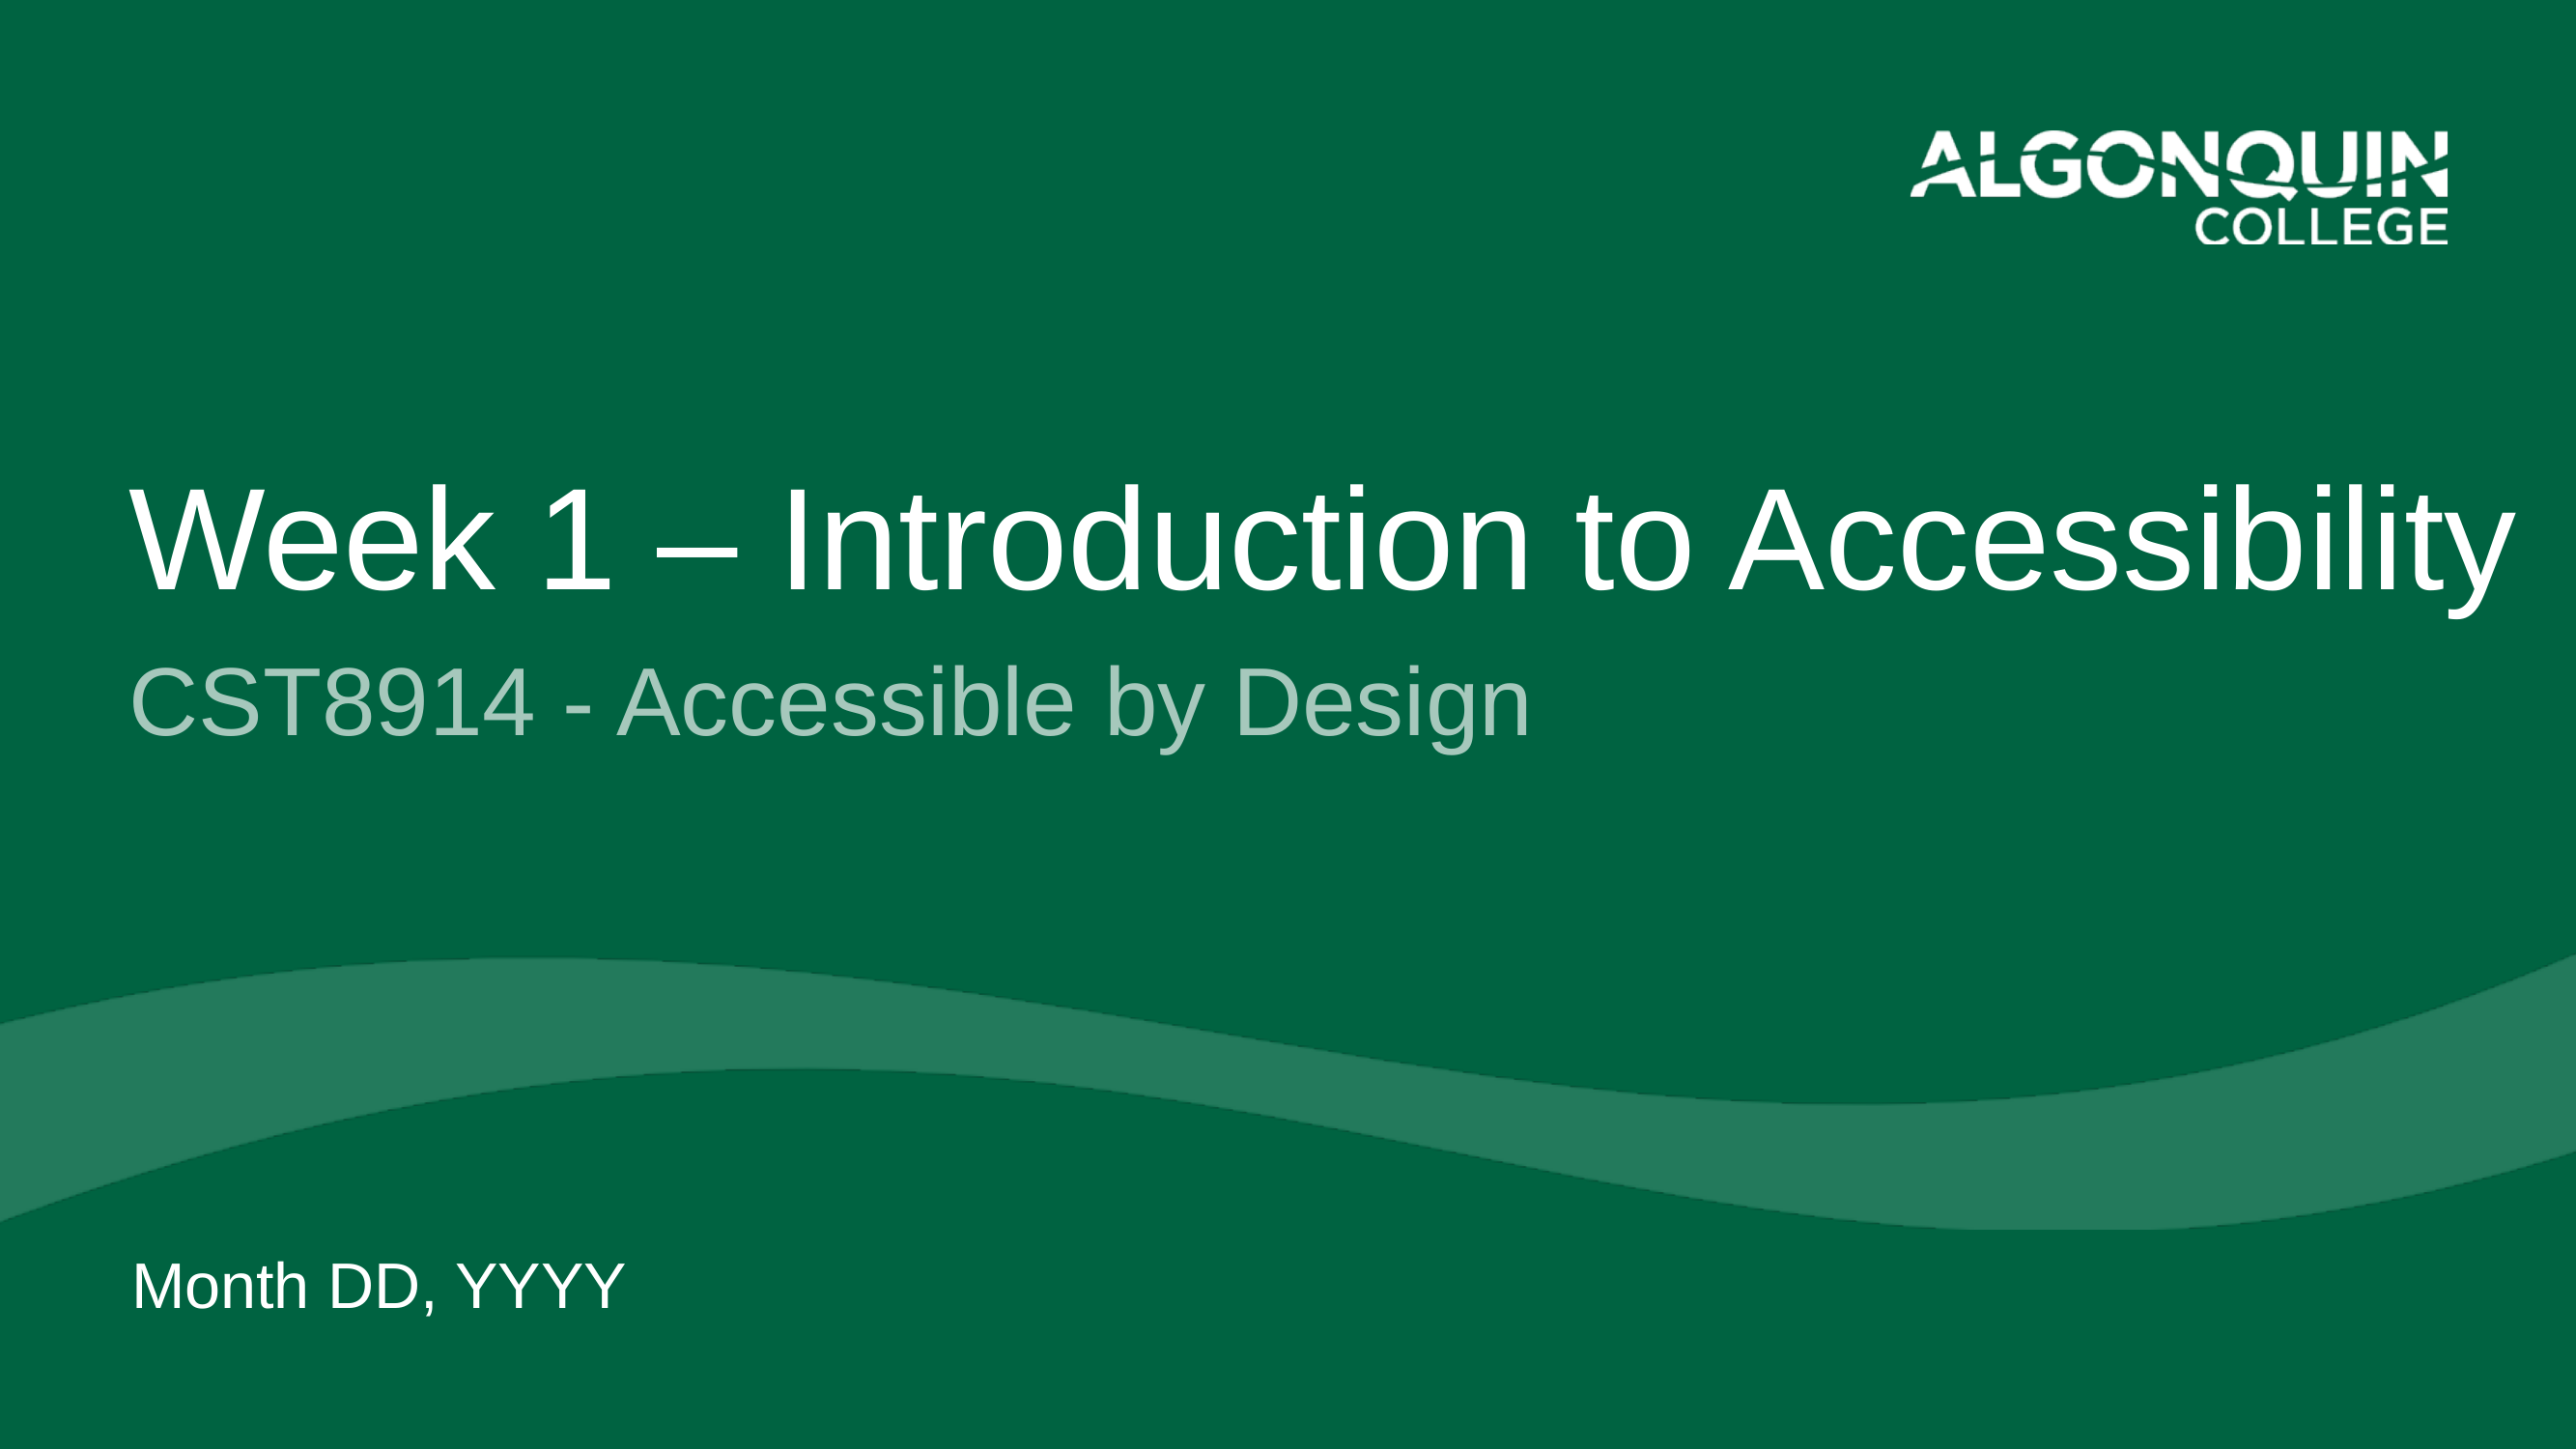

# Week 1 – Introduction to Accessibility
CST8914 - Accessible by Design
Month DD, YYYY